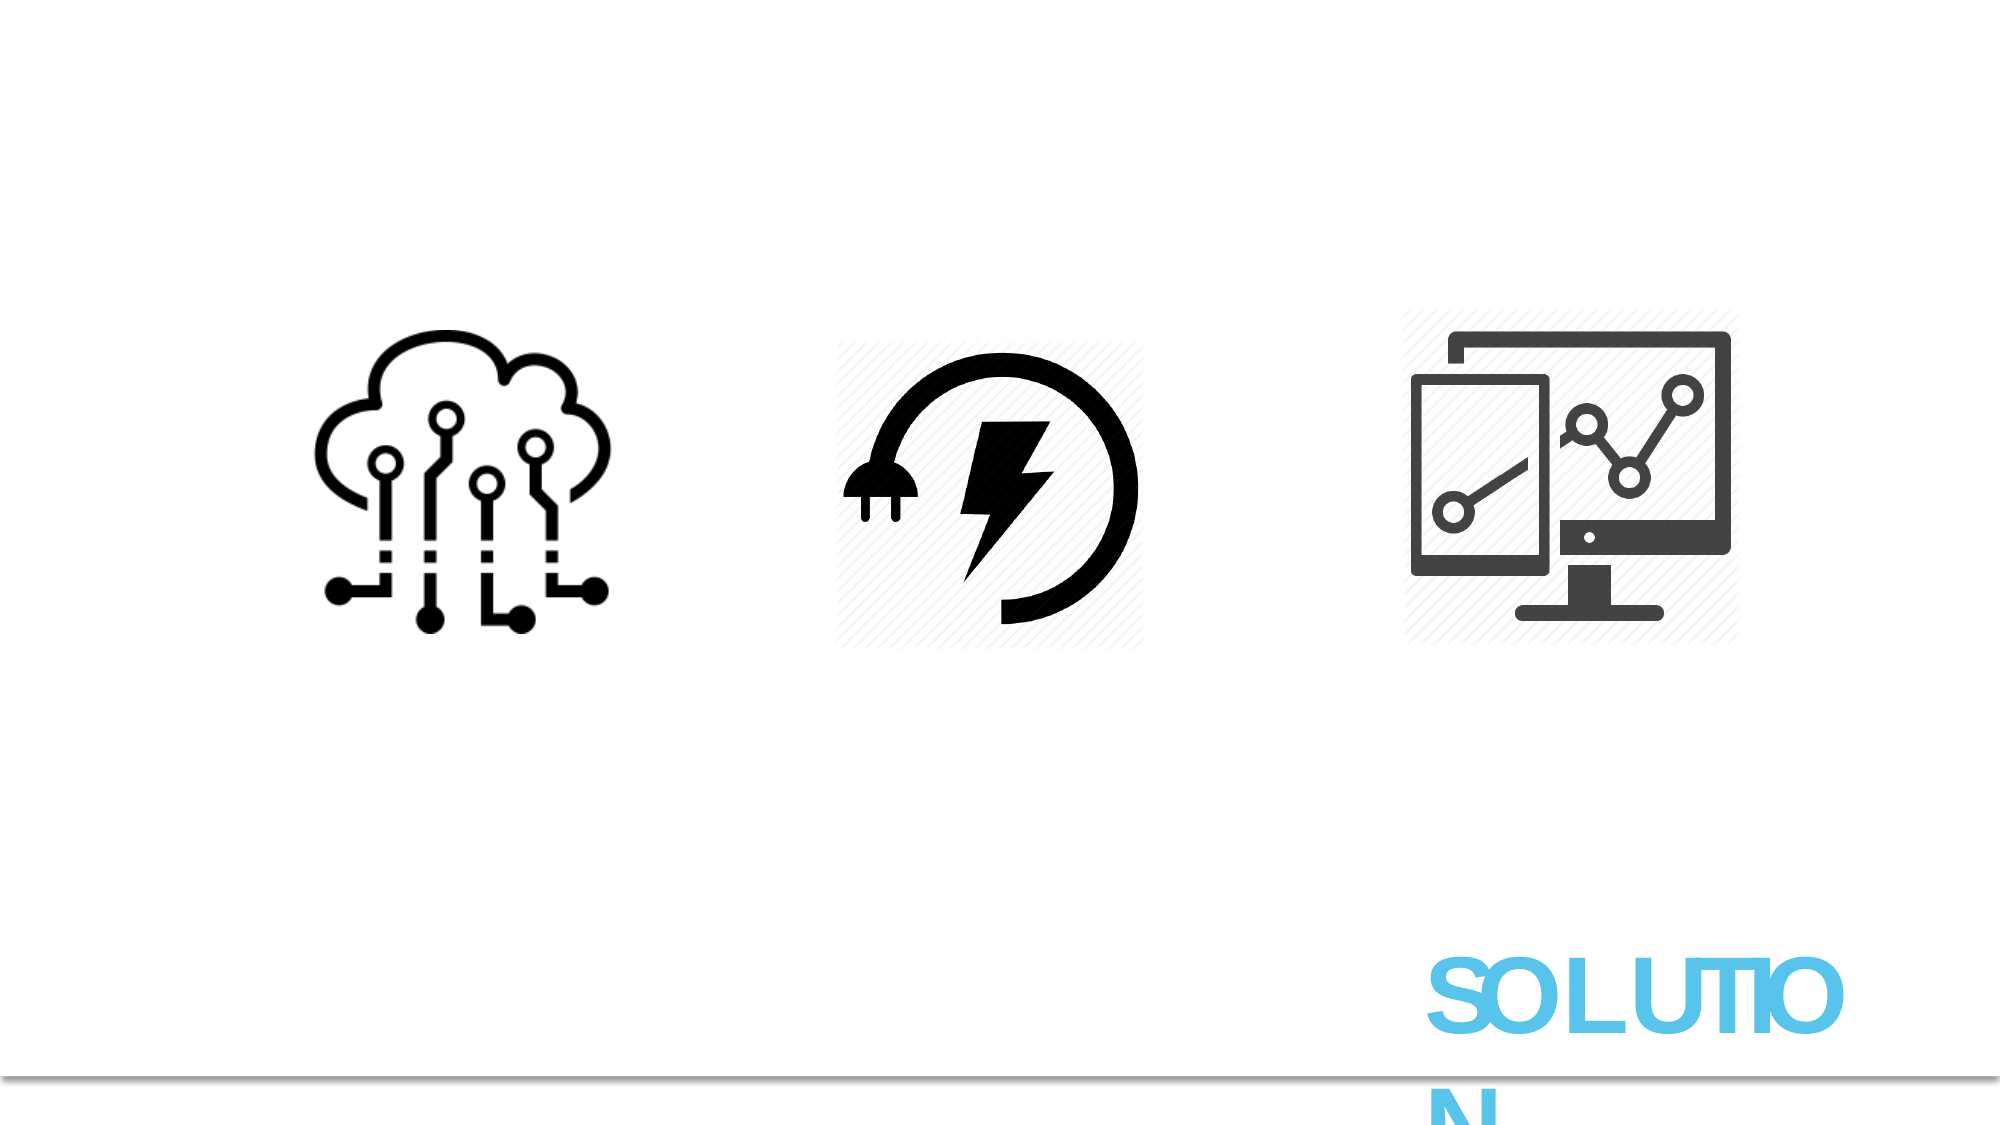

# THE SOLUTION IS :
Smart Framework
LOW COST
Powered by IoT

The Entire electric  consumption will be much  less than the traditional  methods of testing in labs
As IoT is booming these days,  we need to utilise it’s scope and  utility in every aspect possible.
Real time data analysis and alert  to the the source means

SOLUTION
45